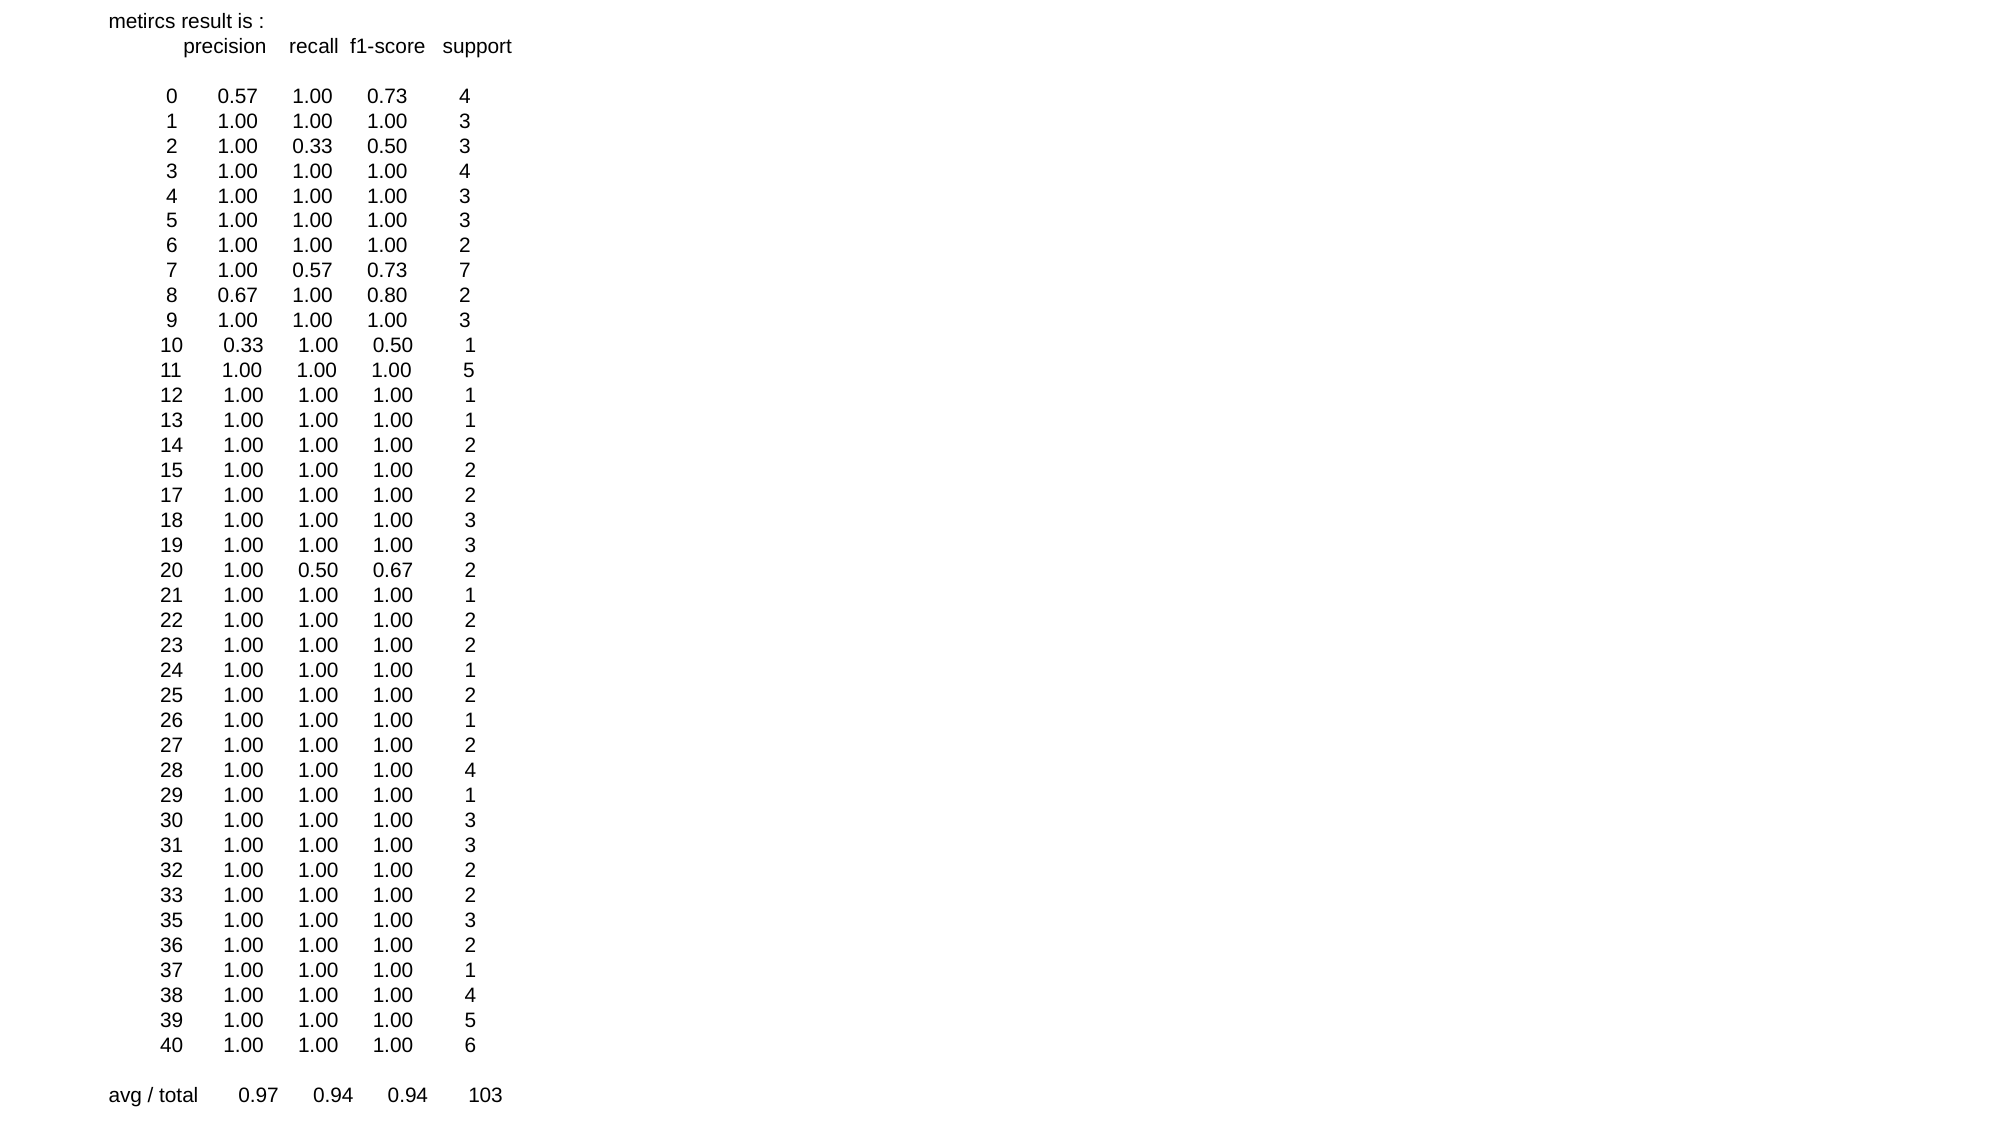

metircs result is :
             precision    recall  f1-score   support

          0       0.57      1.00      0.73         4
          1       1.00      1.00      1.00         3
          2       1.00      0.33      0.50         3
          3       1.00      1.00      1.00         4
          4       1.00      1.00      1.00         3
          5       1.00      1.00      1.00         3
          6       1.00      1.00      1.00         2
          7       1.00      0.57      0.73         7
          8       0.67      1.00      0.80         2
          9       1.00      1.00      1.00         3
         10       0.33      1.00      0.50         1
         11       1.00      1.00      1.00         5
         12       1.00      1.00      1.00         1
         13       1.00      1.00      1.00         1
         14       1.00      1.00      1.00         2
         15       1.00      1.00      1.00         2
         17       1.00      1.00      1.00         2
         18       1.00      1.00      1.00         3
         19       1.00      1.00      1.00         3
         20       1.00      0.50      0.67         2
         21       1.00      1.00      1.00         1
         22       1.00      1.00      1.00         2
         23       1.00      1.00      1.00         2
         24       1.00      1.00      1.00         1
         25       1.00      1.00      1.00         2
         26       1.00      1.00      1.00         1
         27       1.00      1.00      1.00         2
         28       1.00      1.00      1.00         4
         29       1.00      1.00      1.00         1
         30       1.00      1.00      1.00         3
         31       1.00      1.00      1.00         3
         32       1.00      1.00      1.00         2
         33       1.00      1.00      1.00         2
         35       1.00      1.00      1.00         3
         36       1.00      1.00      1.00         2
         37       1.00      1.00      1.00         1
         38       1.00      1.00      1.00         4
         39       1.00      1.00      1.00         5
         40       1.00      1.00      1.00         6

avg / total       0.97      0.94      0.94       103